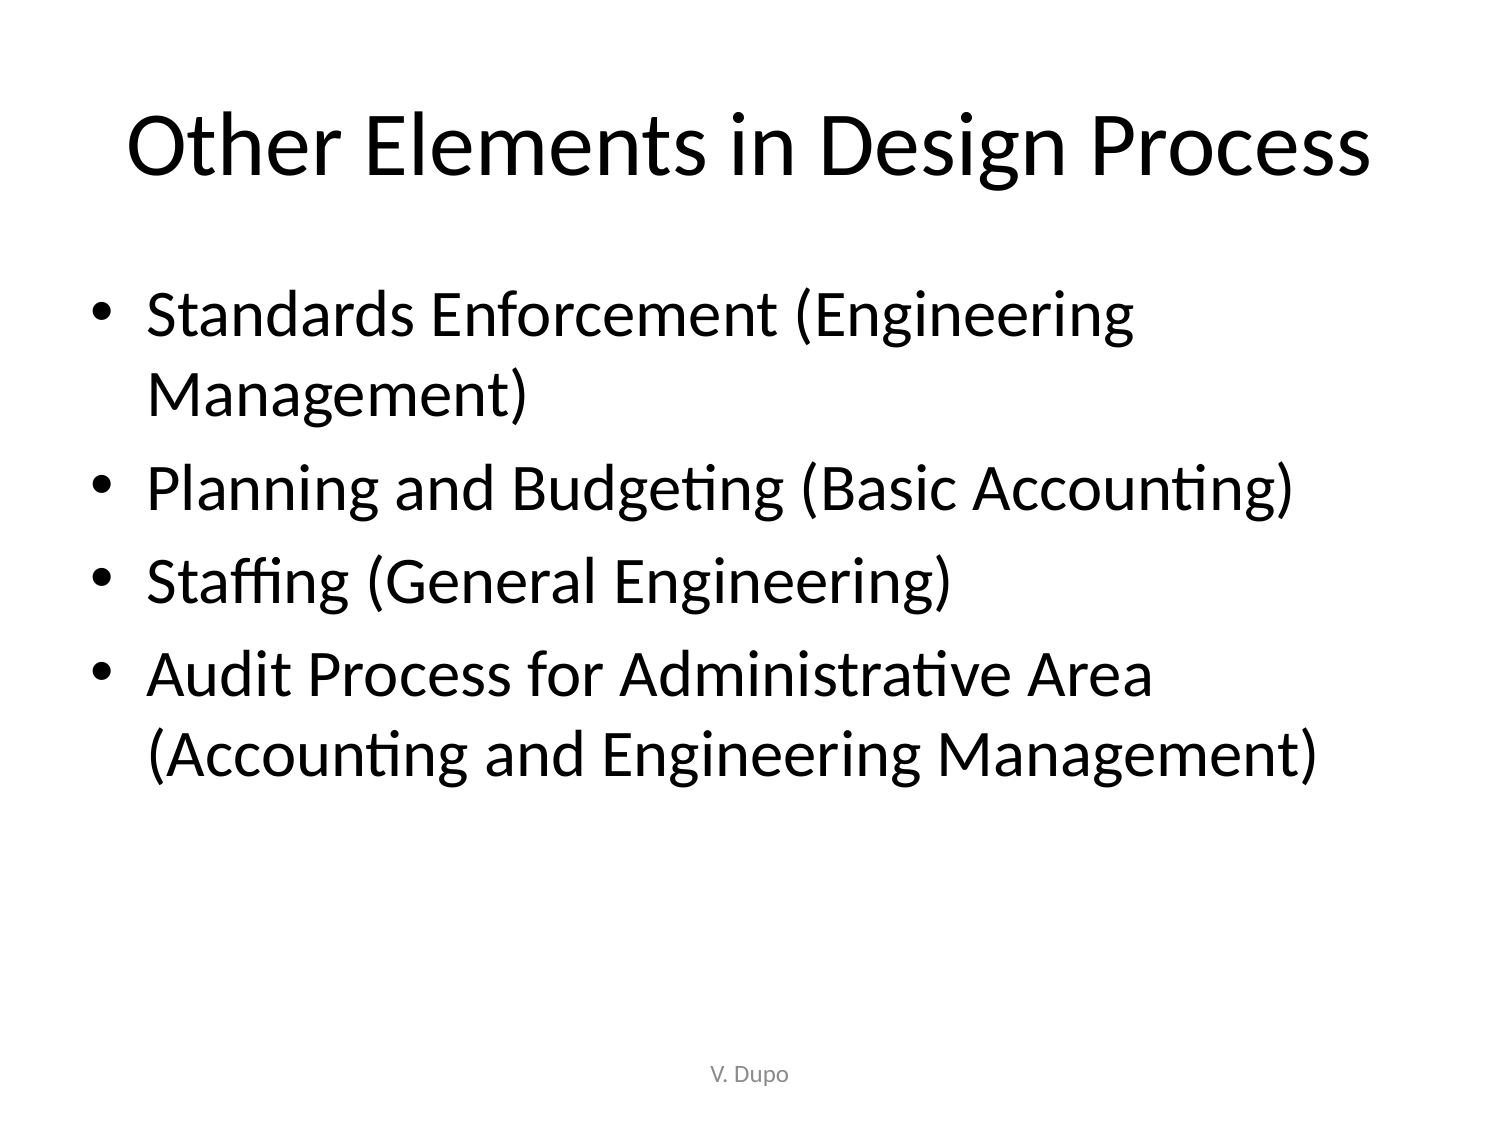

# Other Elements in Design Process
Standards Enforcement (Engineering Management)
Planning and Budgeting (Basic Accounting)
Staffing (General Engineering)
Audit Process for Administrative Area (Accounting and Engineering Management)
V. Dupo